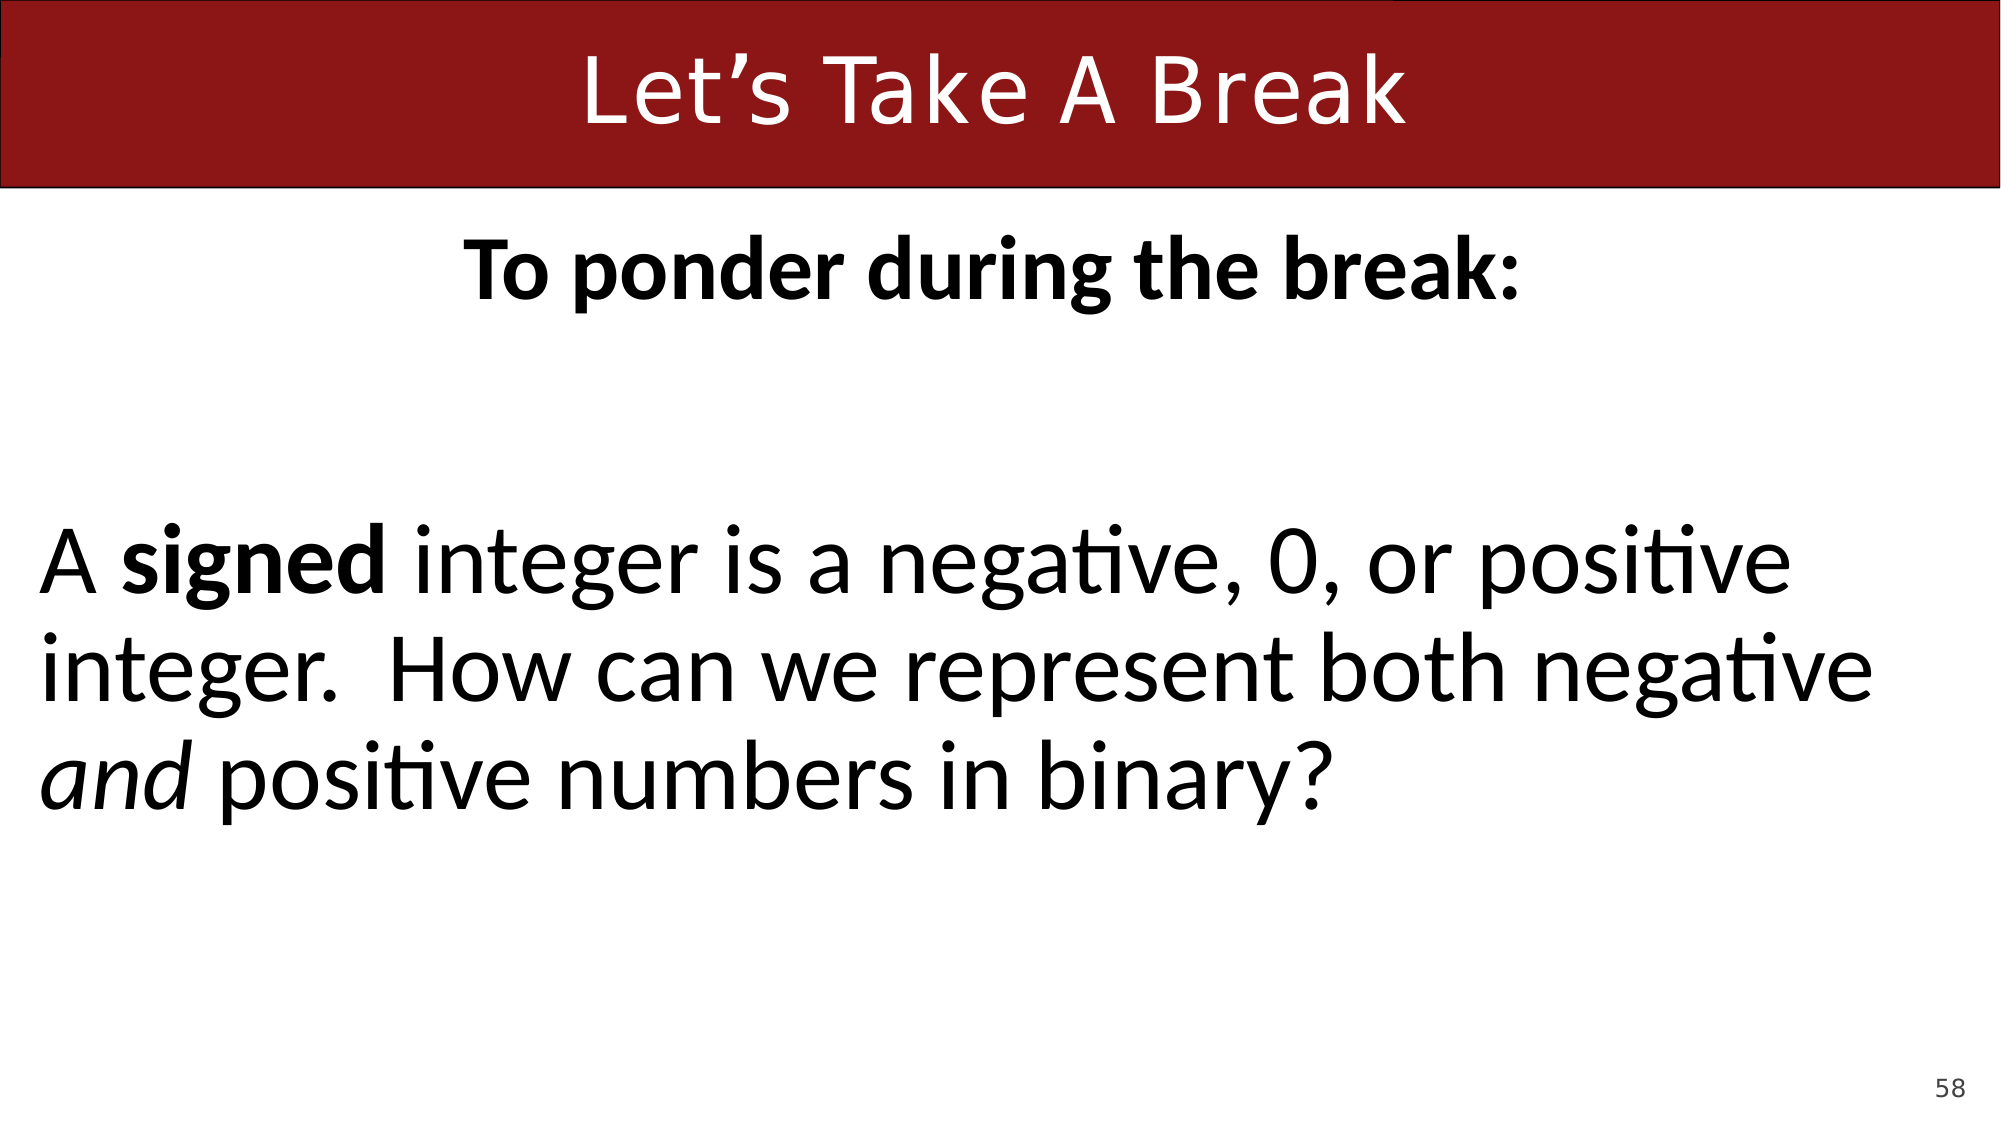

# Let’s Take A Break
To ponder during the break:

A signed integer is a negative, 0, or positive integer.  How can we represent both negative and positive numbers in binary?